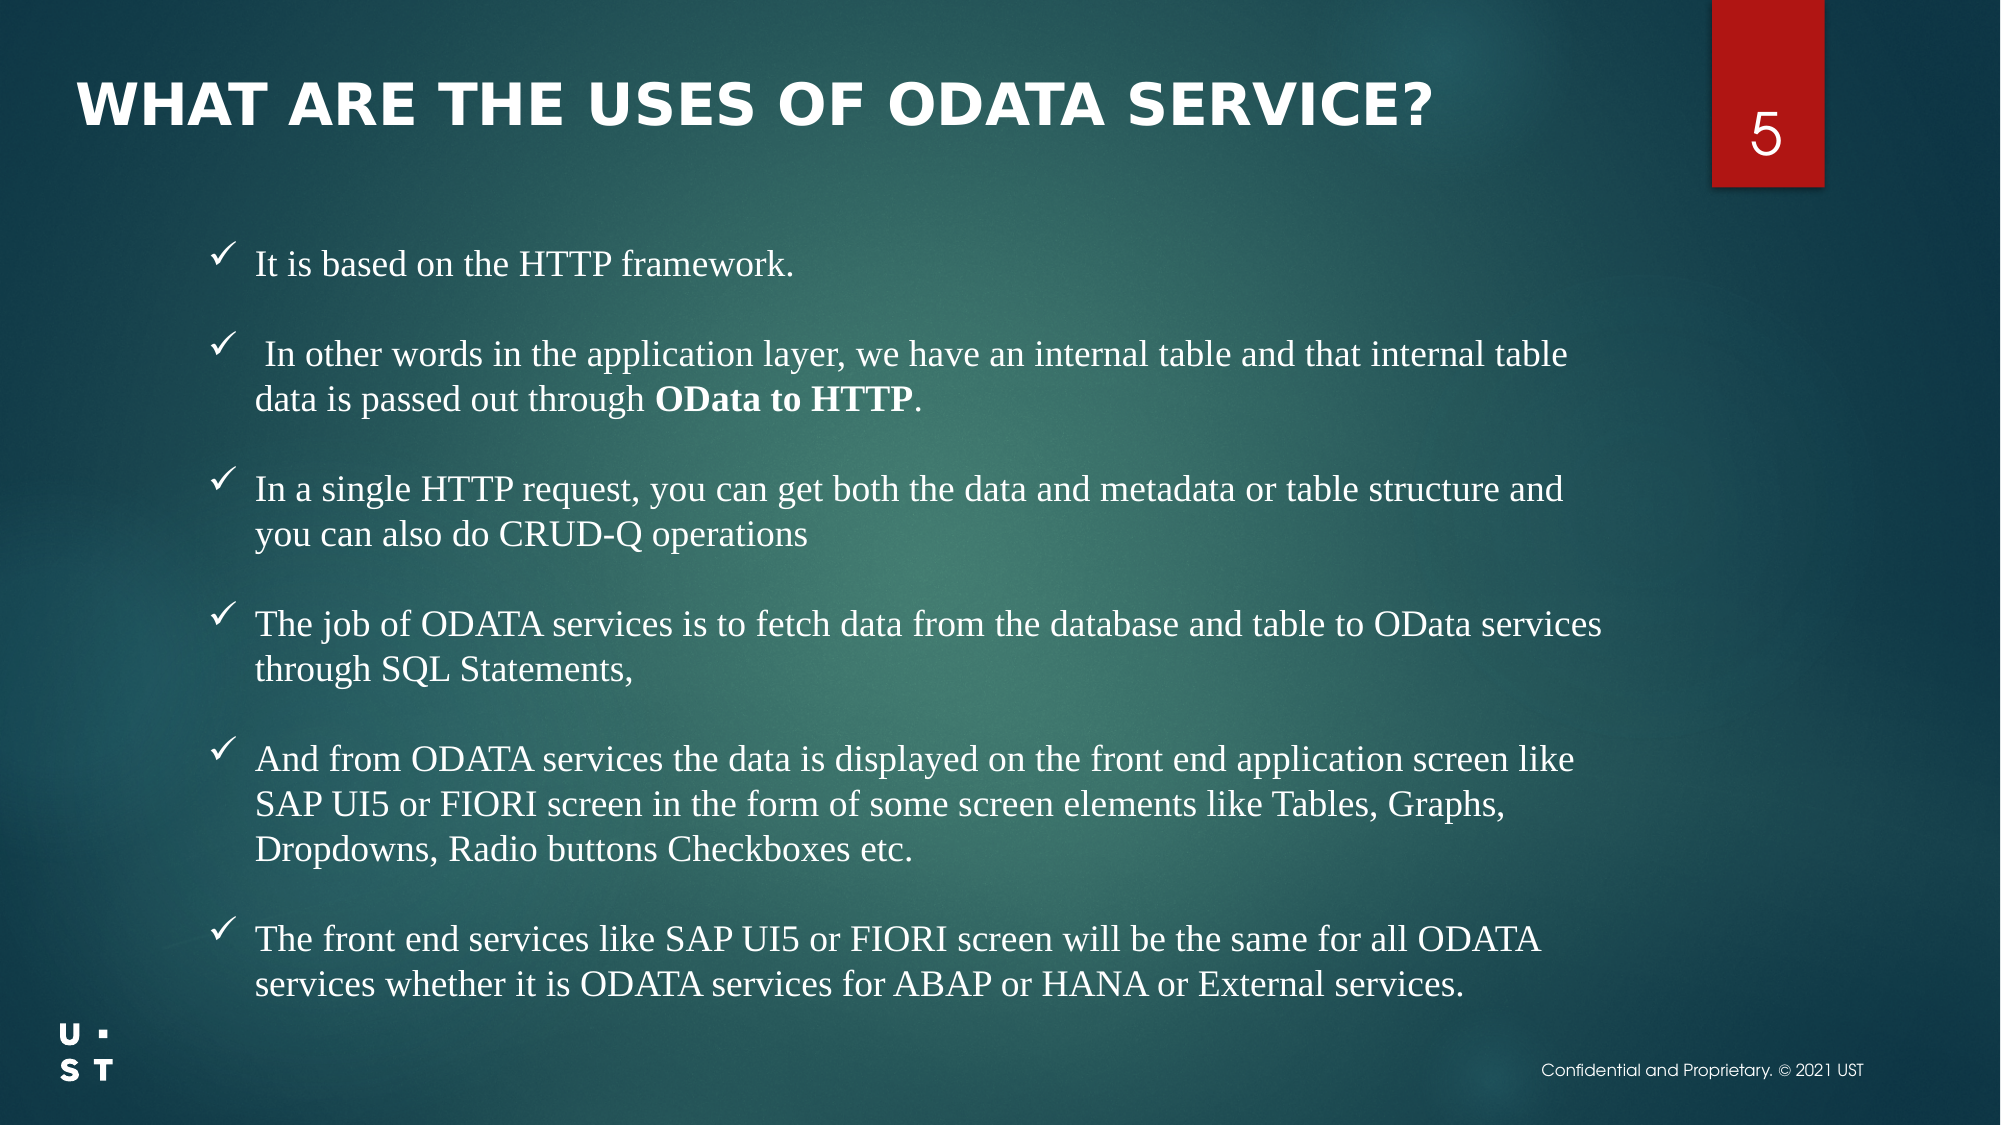

5
# WHAT ARE THE USES OF ODATA SERVICE?

It is based on the HTTP framework.

 In other words in the application layer, we have an internal table and that internal table data is passed out through OData to HTTP.

In a single HTTP request, you can get both the data and metadata or table structure and you can also do CRUD-Q operations

The job of ODATA services is to fetch data from the database and table to OData services through SQL Statements,

And from ODATA services the data is displayed on the front end application screen like SAP UI5 or FIORI screen in the form of some screen elements like Tables, Graphs, Dropdowns, Radio buttons Checkboxes etc.

The front end services like SAP UI5 or FIORI screen will be the same for all ODATA services whether it is ODATA services for ABAP or HANA or External services.